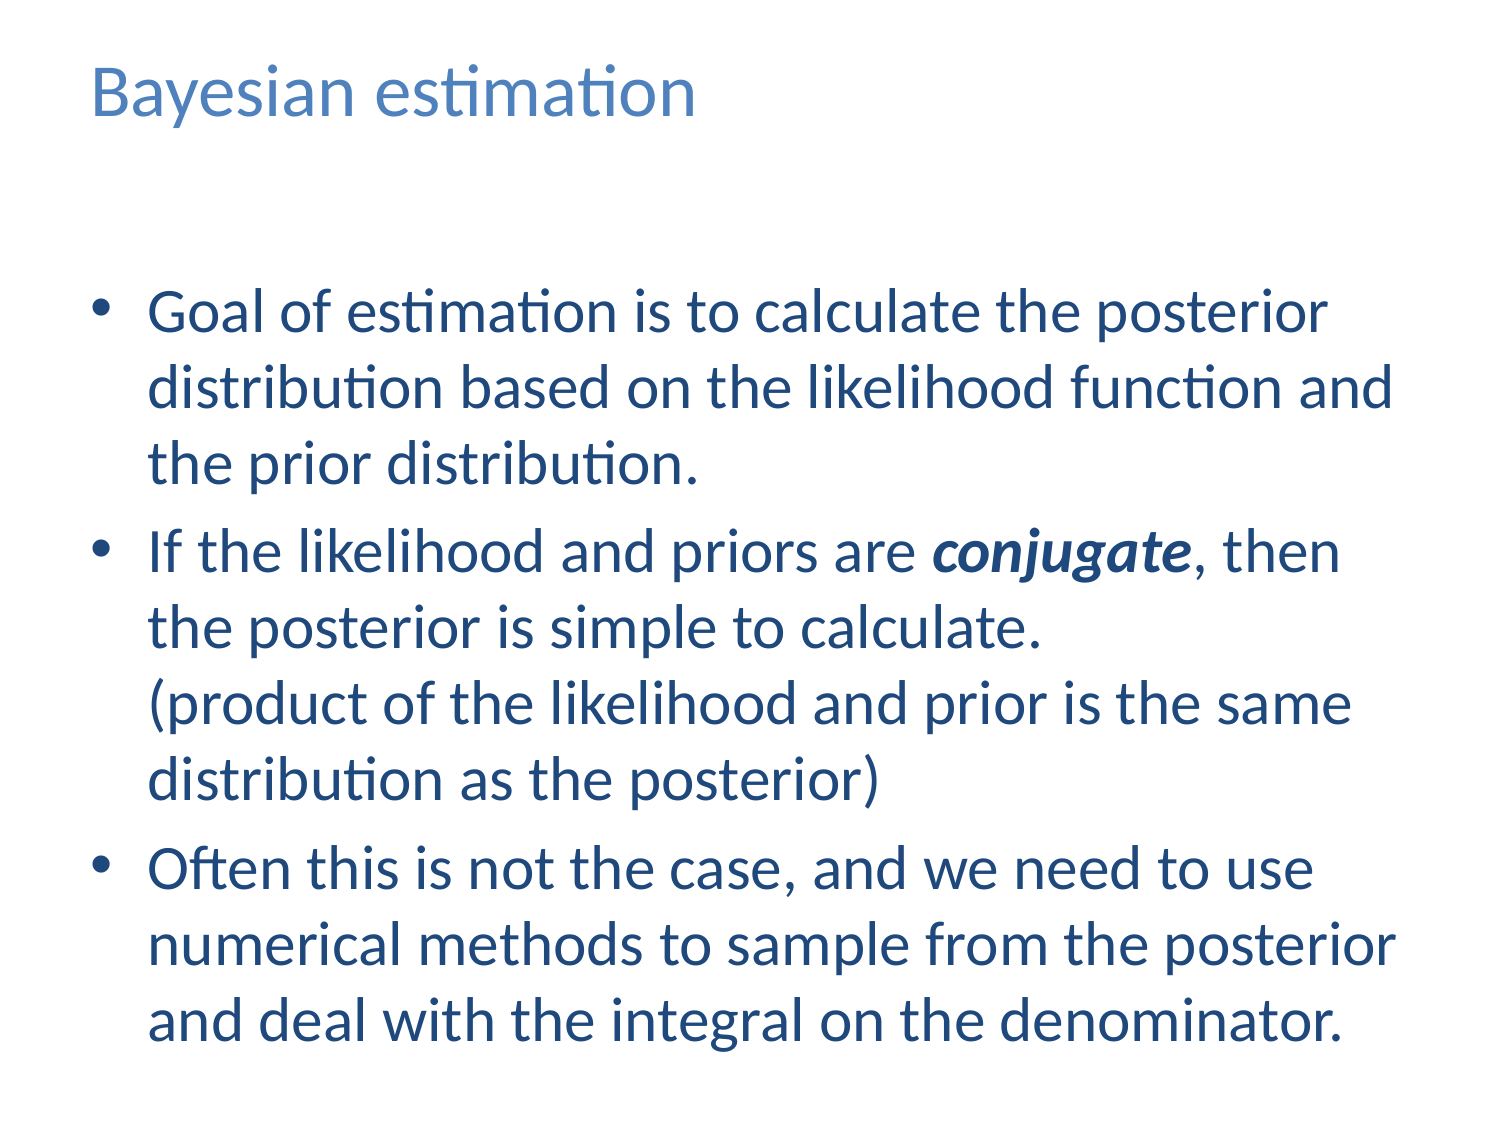

# Bayesian estimation

Goal of estimation is to calculate the posterior distribution based on the likelihood function and the prior distribution.
If the likelihood and priors are conjugate, then the posterior is simple to calculate.
(product of the likelihood and prior is the same  distribution as the posterior)
Often this is not the case, and we need to use numerical methods to sample from the posterior and deal with the integral on the denominator.